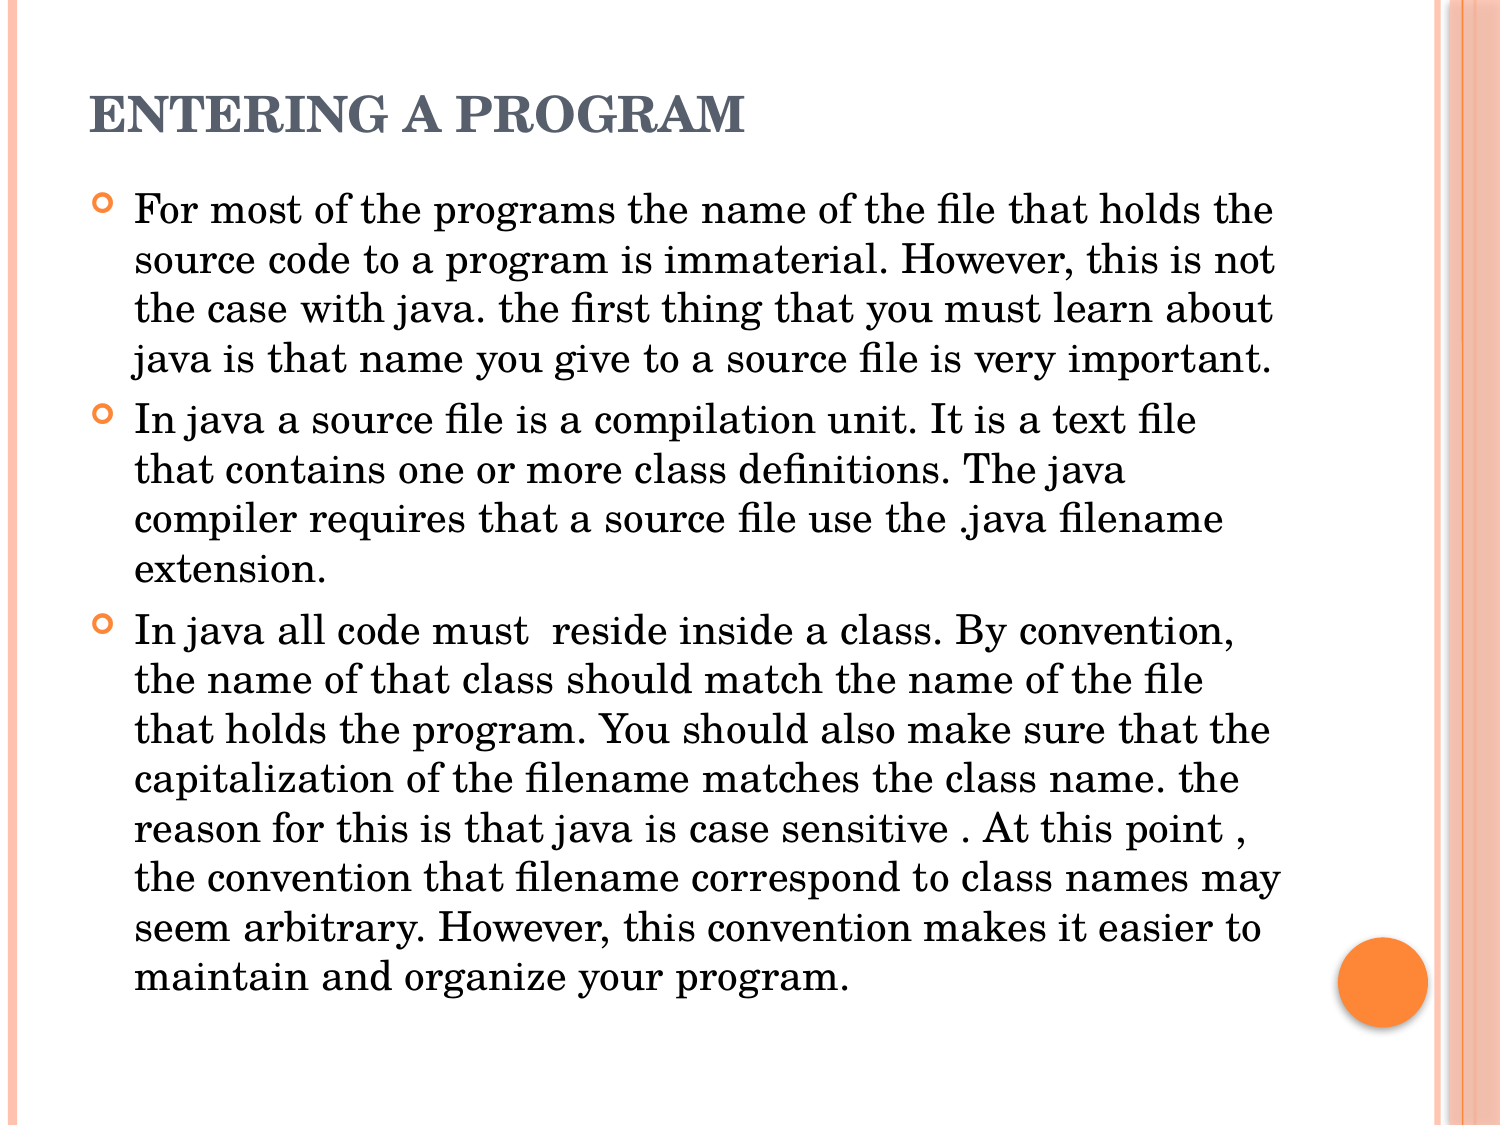

# Entering a Program
For most of the programs the name of the file that holds the source code to a program is immaterial. However, this is not the case with java. the first thing that you must learn about java is that name you give to a source file is very important.
In java a source file is a compilation unit. It is a text file that contains one or more class definitions. The java compiler requires that a source file use the .java filename extension.
In java all code must  reside inside a class. By convention, the name of that class should match the name of the file that holds the program. You should also make sure that the capitalization of the filename matches the class name. the reason for this is that java is case sensitive . At this point , the convention that filename correspond to class names may seem arbitrary. However, this convention makes it easier to maintain and organize your program.